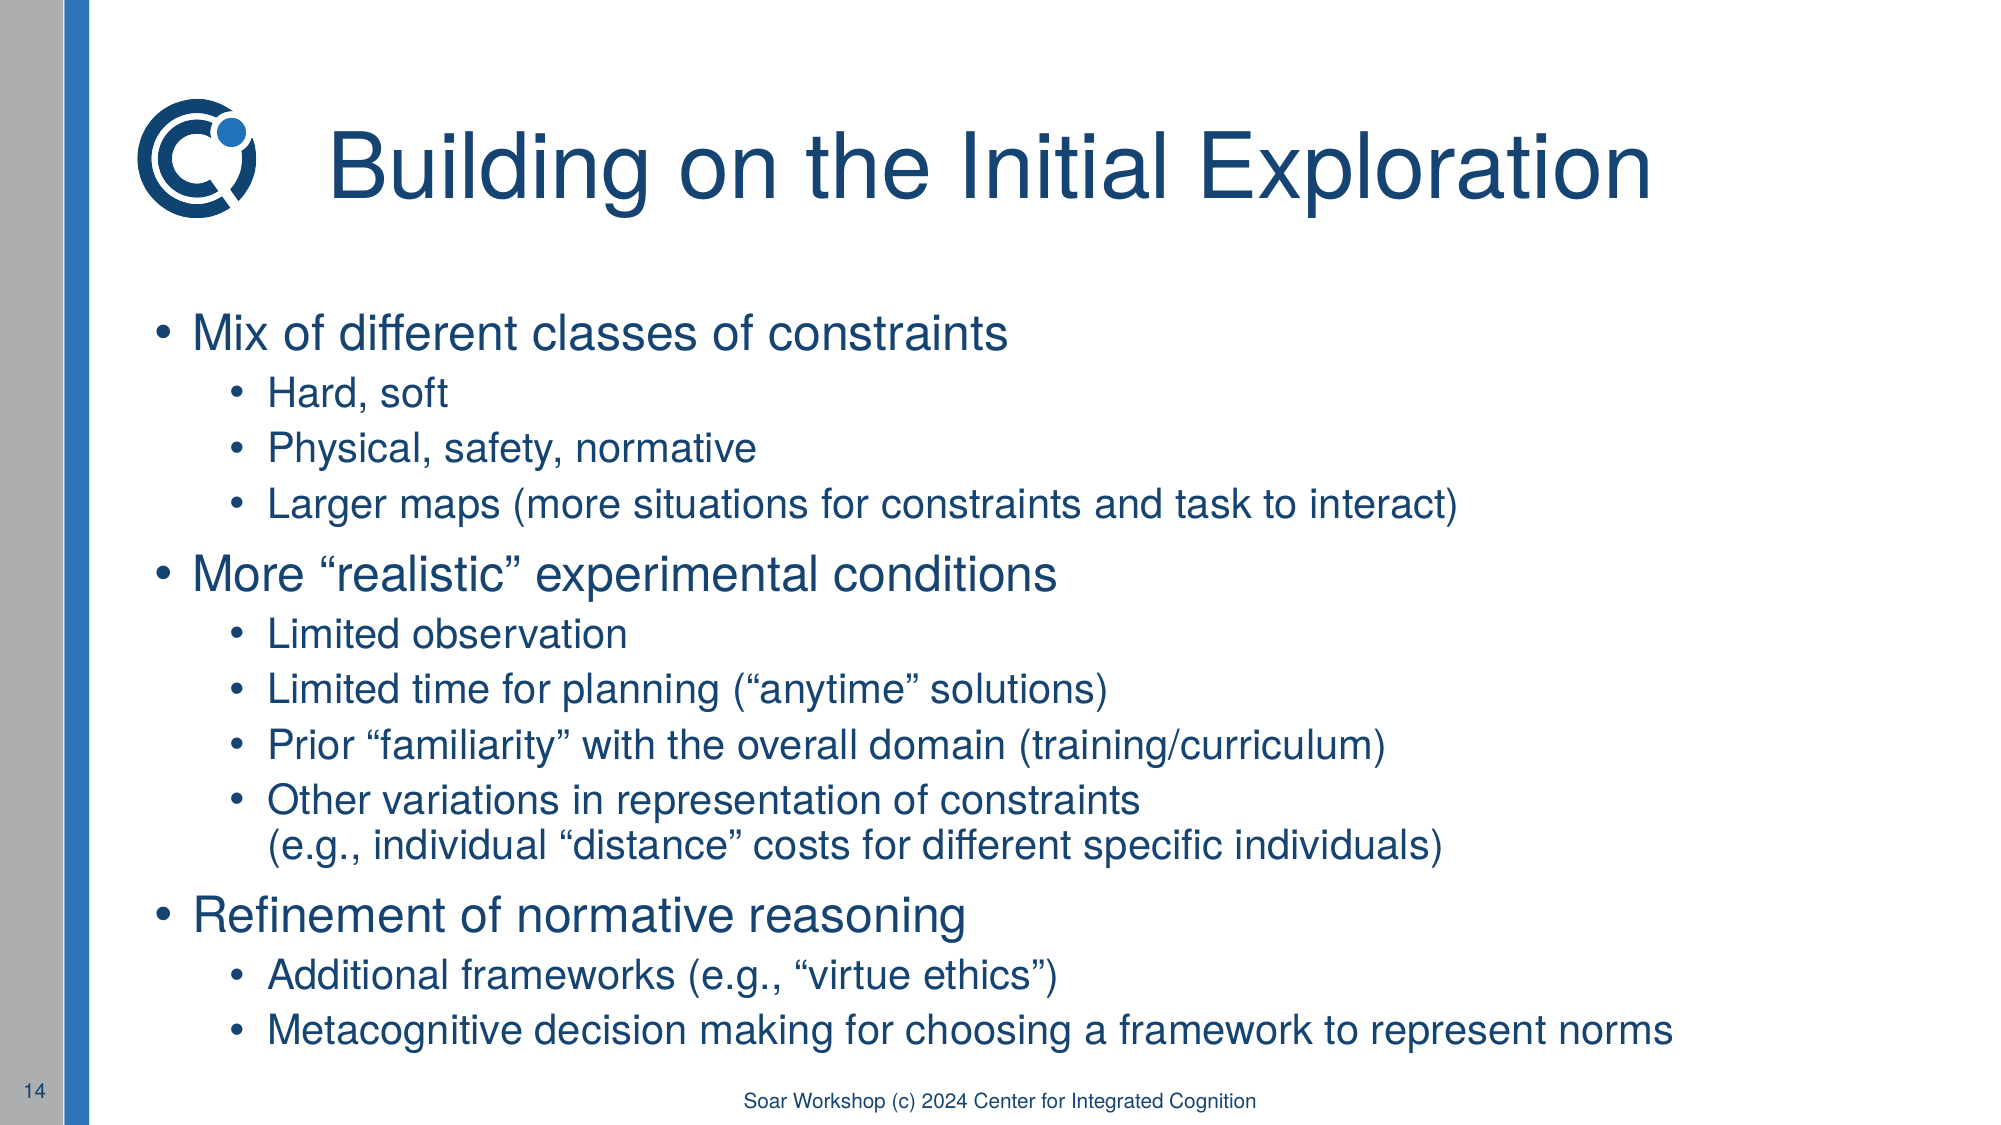

# Building on the Initial Exploration
Mix of different classes of constraints
Hard, soft
Physical, safety, normative
Larger maps (more situations for constraints and task to interact)
More “realistic” experimental conditions
Limited observation
Limited time for planning (“anytime” solutions)
Prior “familiarity” with the overall domain (training/curriculum)
Other variations in representation of constraints
(e.g., individual “distance” costs for different specific individuals)
Refinement of normative reasoning
Additional frameworks (e.g., “virtue ethics”)
Metacognitive decision making for choosing a framework to represent norms

14
Soar Workshop (c) 2024 Center for Integrated Cognition